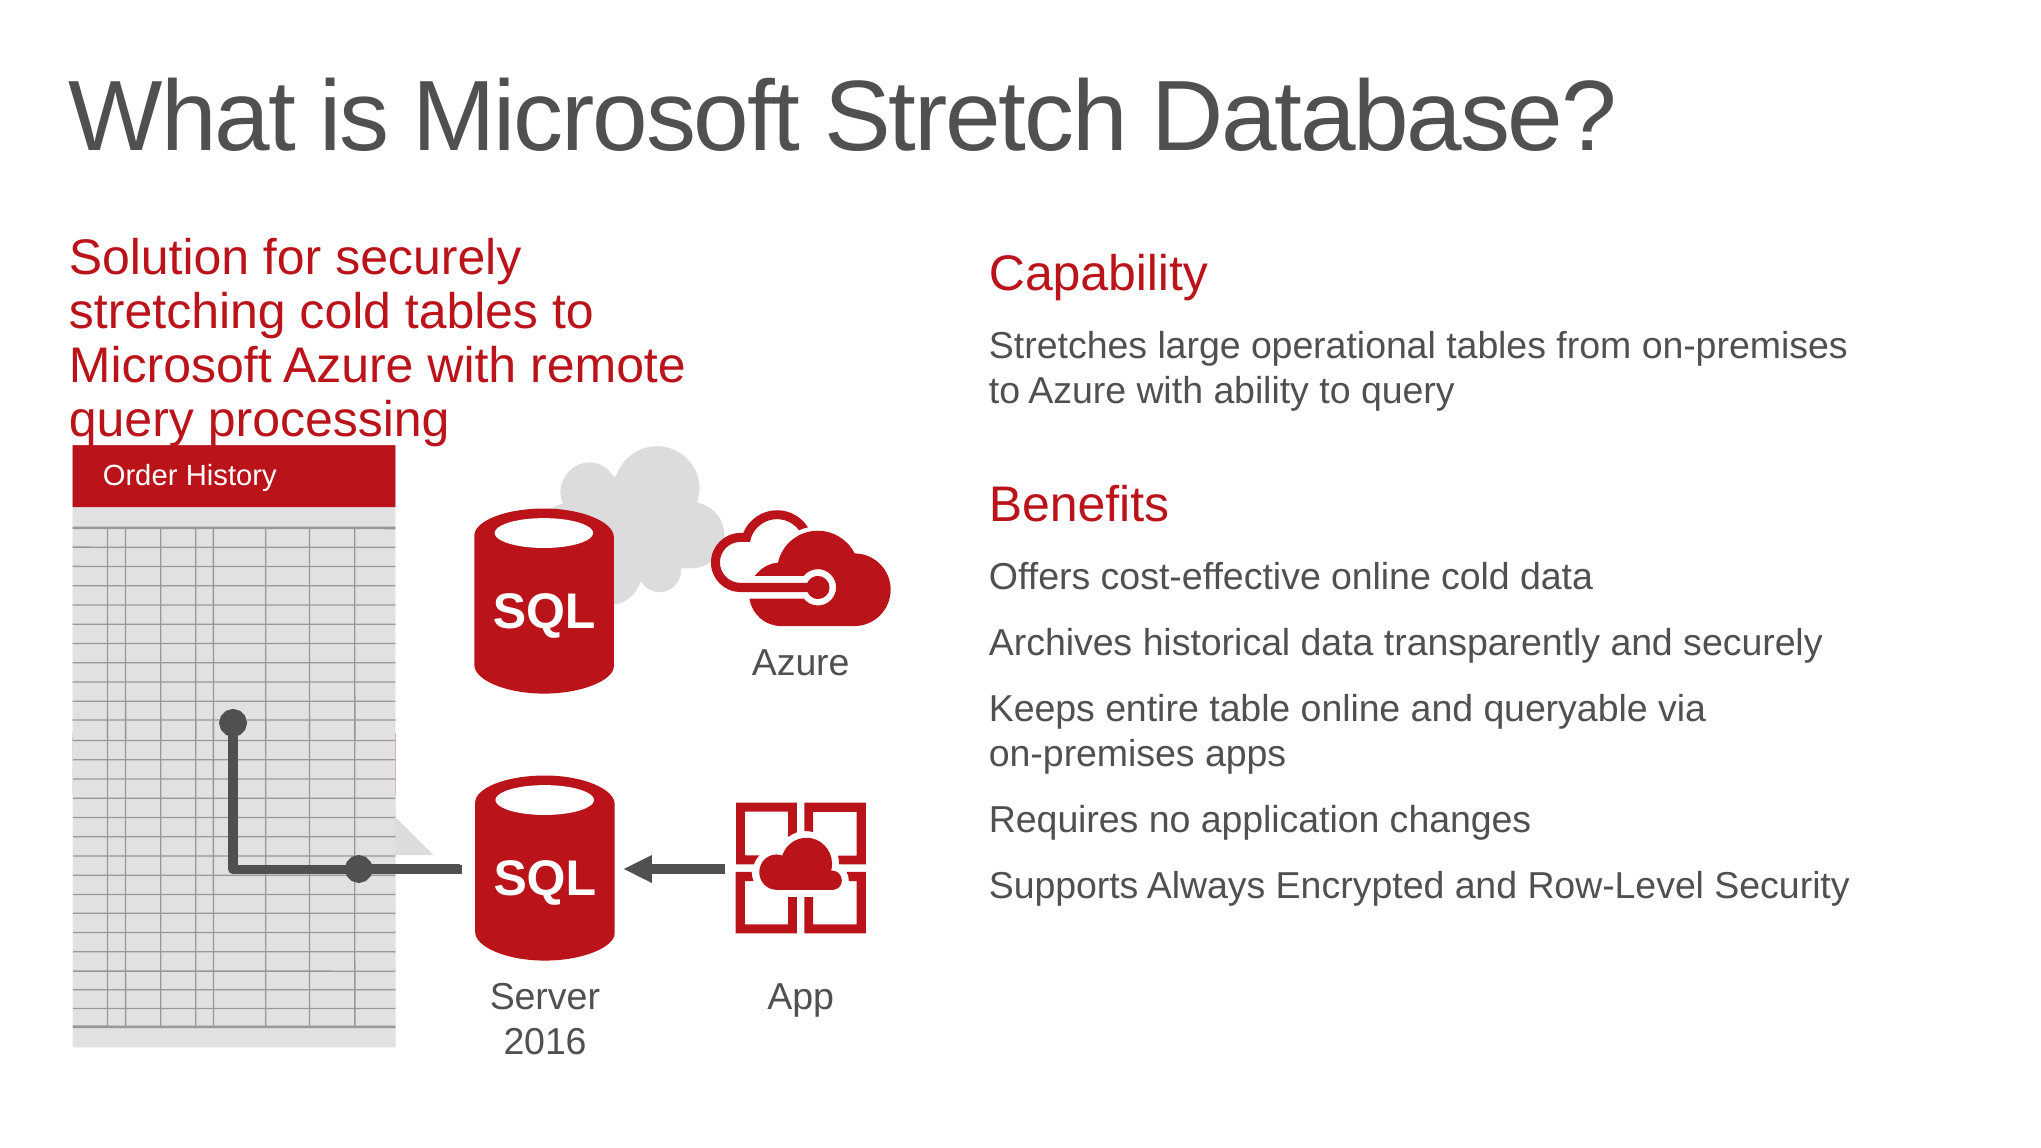

What is Microsoft Stretch Database?
Solution for securely stretching cold tables to Microsoft Azure with remote query processing
Capability
Stretches large operational tables from on-premises to Azure with ability to query
Benefits
Offers cost-effective online cold data
Archives historical data transparently and securely
Keeps entire table online and queryable via
on-premises apps
Requires no application changes
Supports Always Encrypted and Row-Level Security

Order History

Order History

SQL

Azure

Stretch to cloud

Customers
Products
Order History

Order History

SQL
Server 2016

App